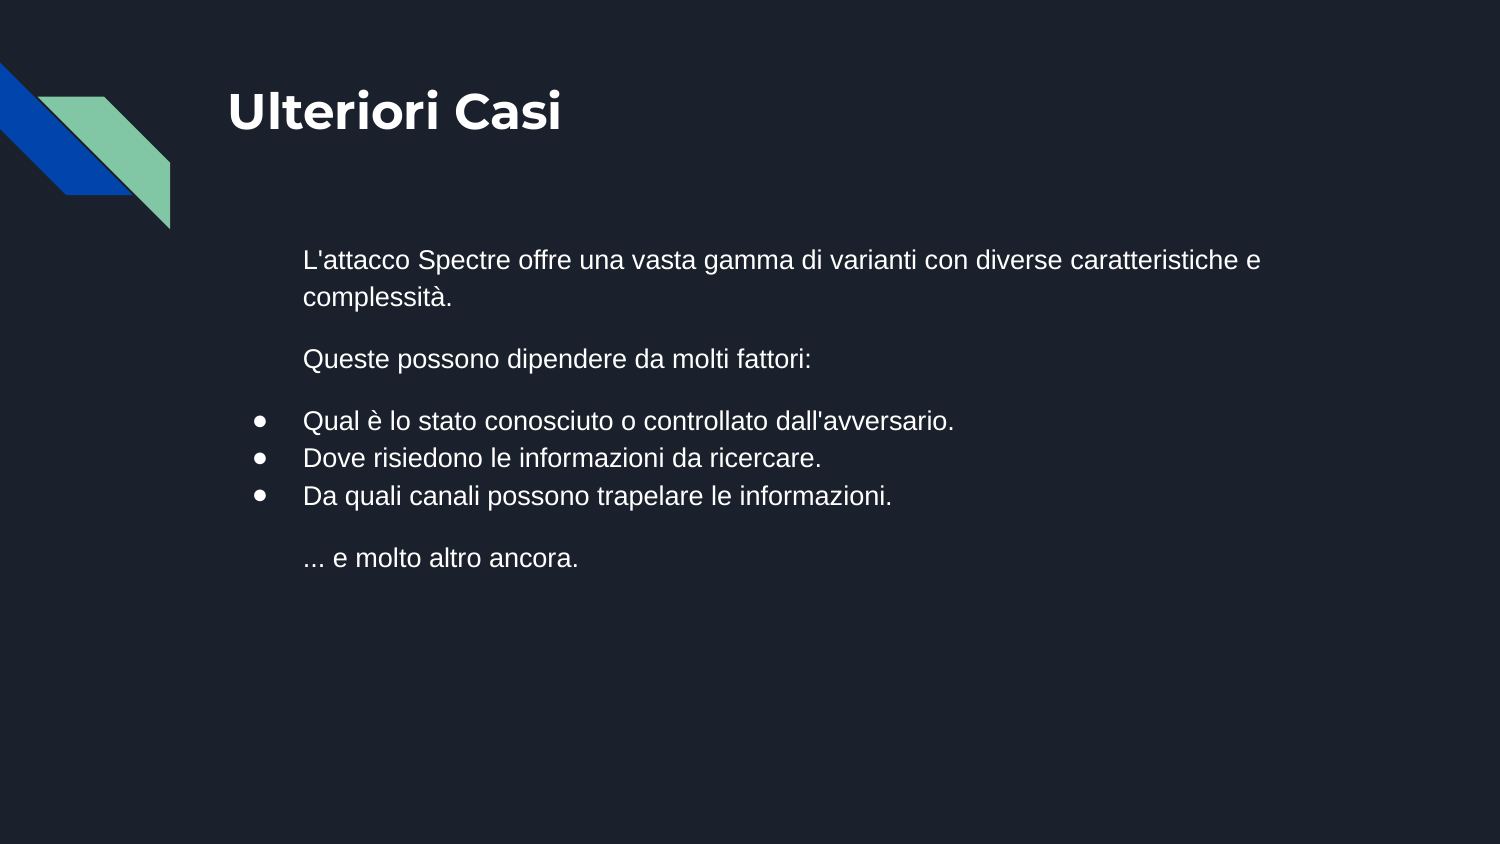

# Ulteriori Casi
L'attacco Spectre offre una vasta gamma di varianti con diverse caratteristiche e complessità.
Queste possono dipendere da molti fattori:
Qual è lo stato conosciuto o controllato dall'avversario.
Dove risiedono le informazioni da ricercare.
Da quali canali possono trapelare le informazioni.
... e molto altro ancora.